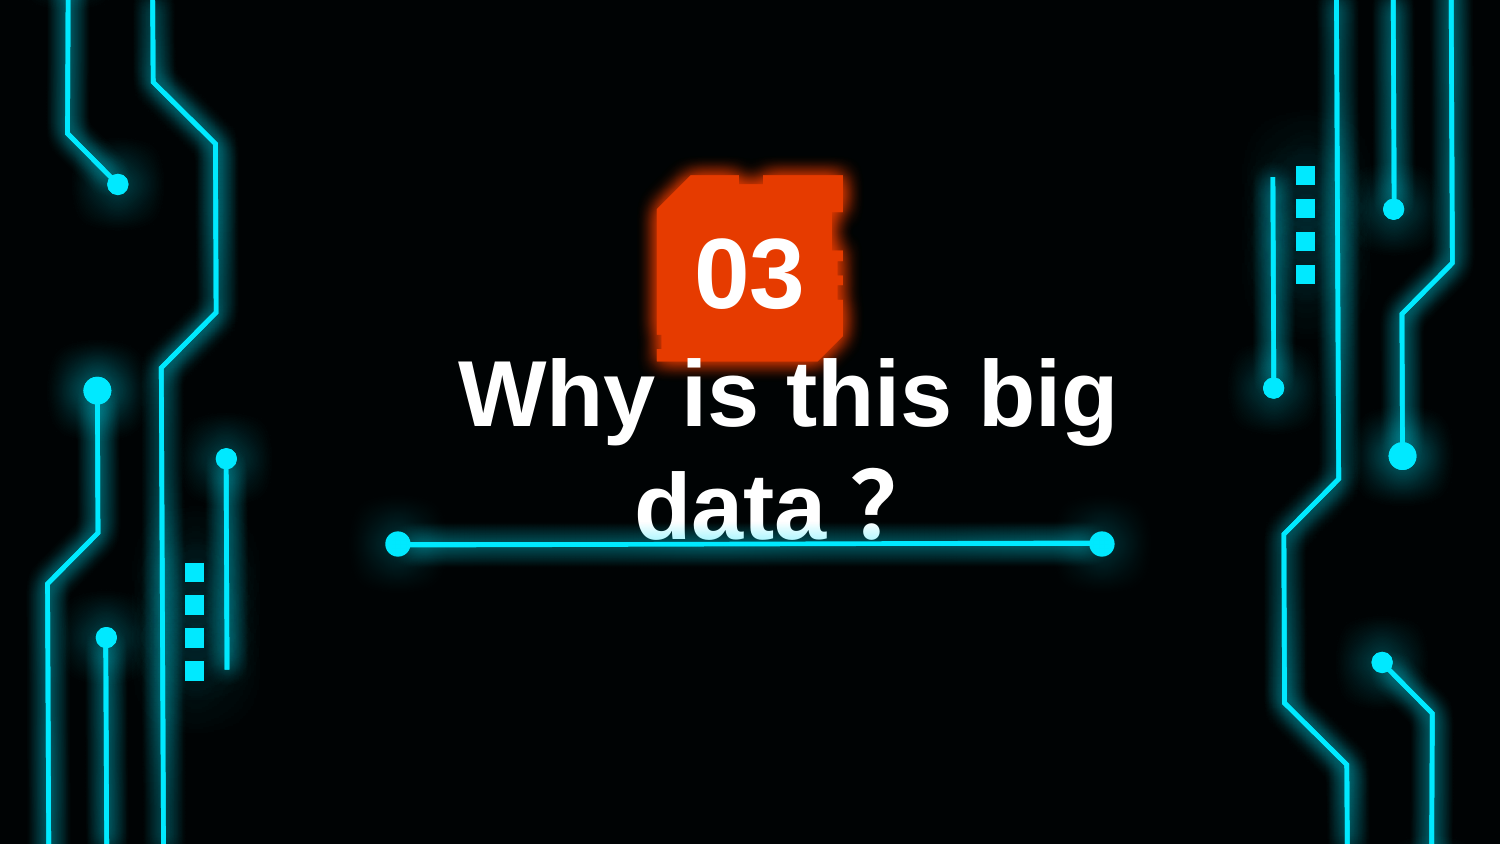

03
# Why is this big data？